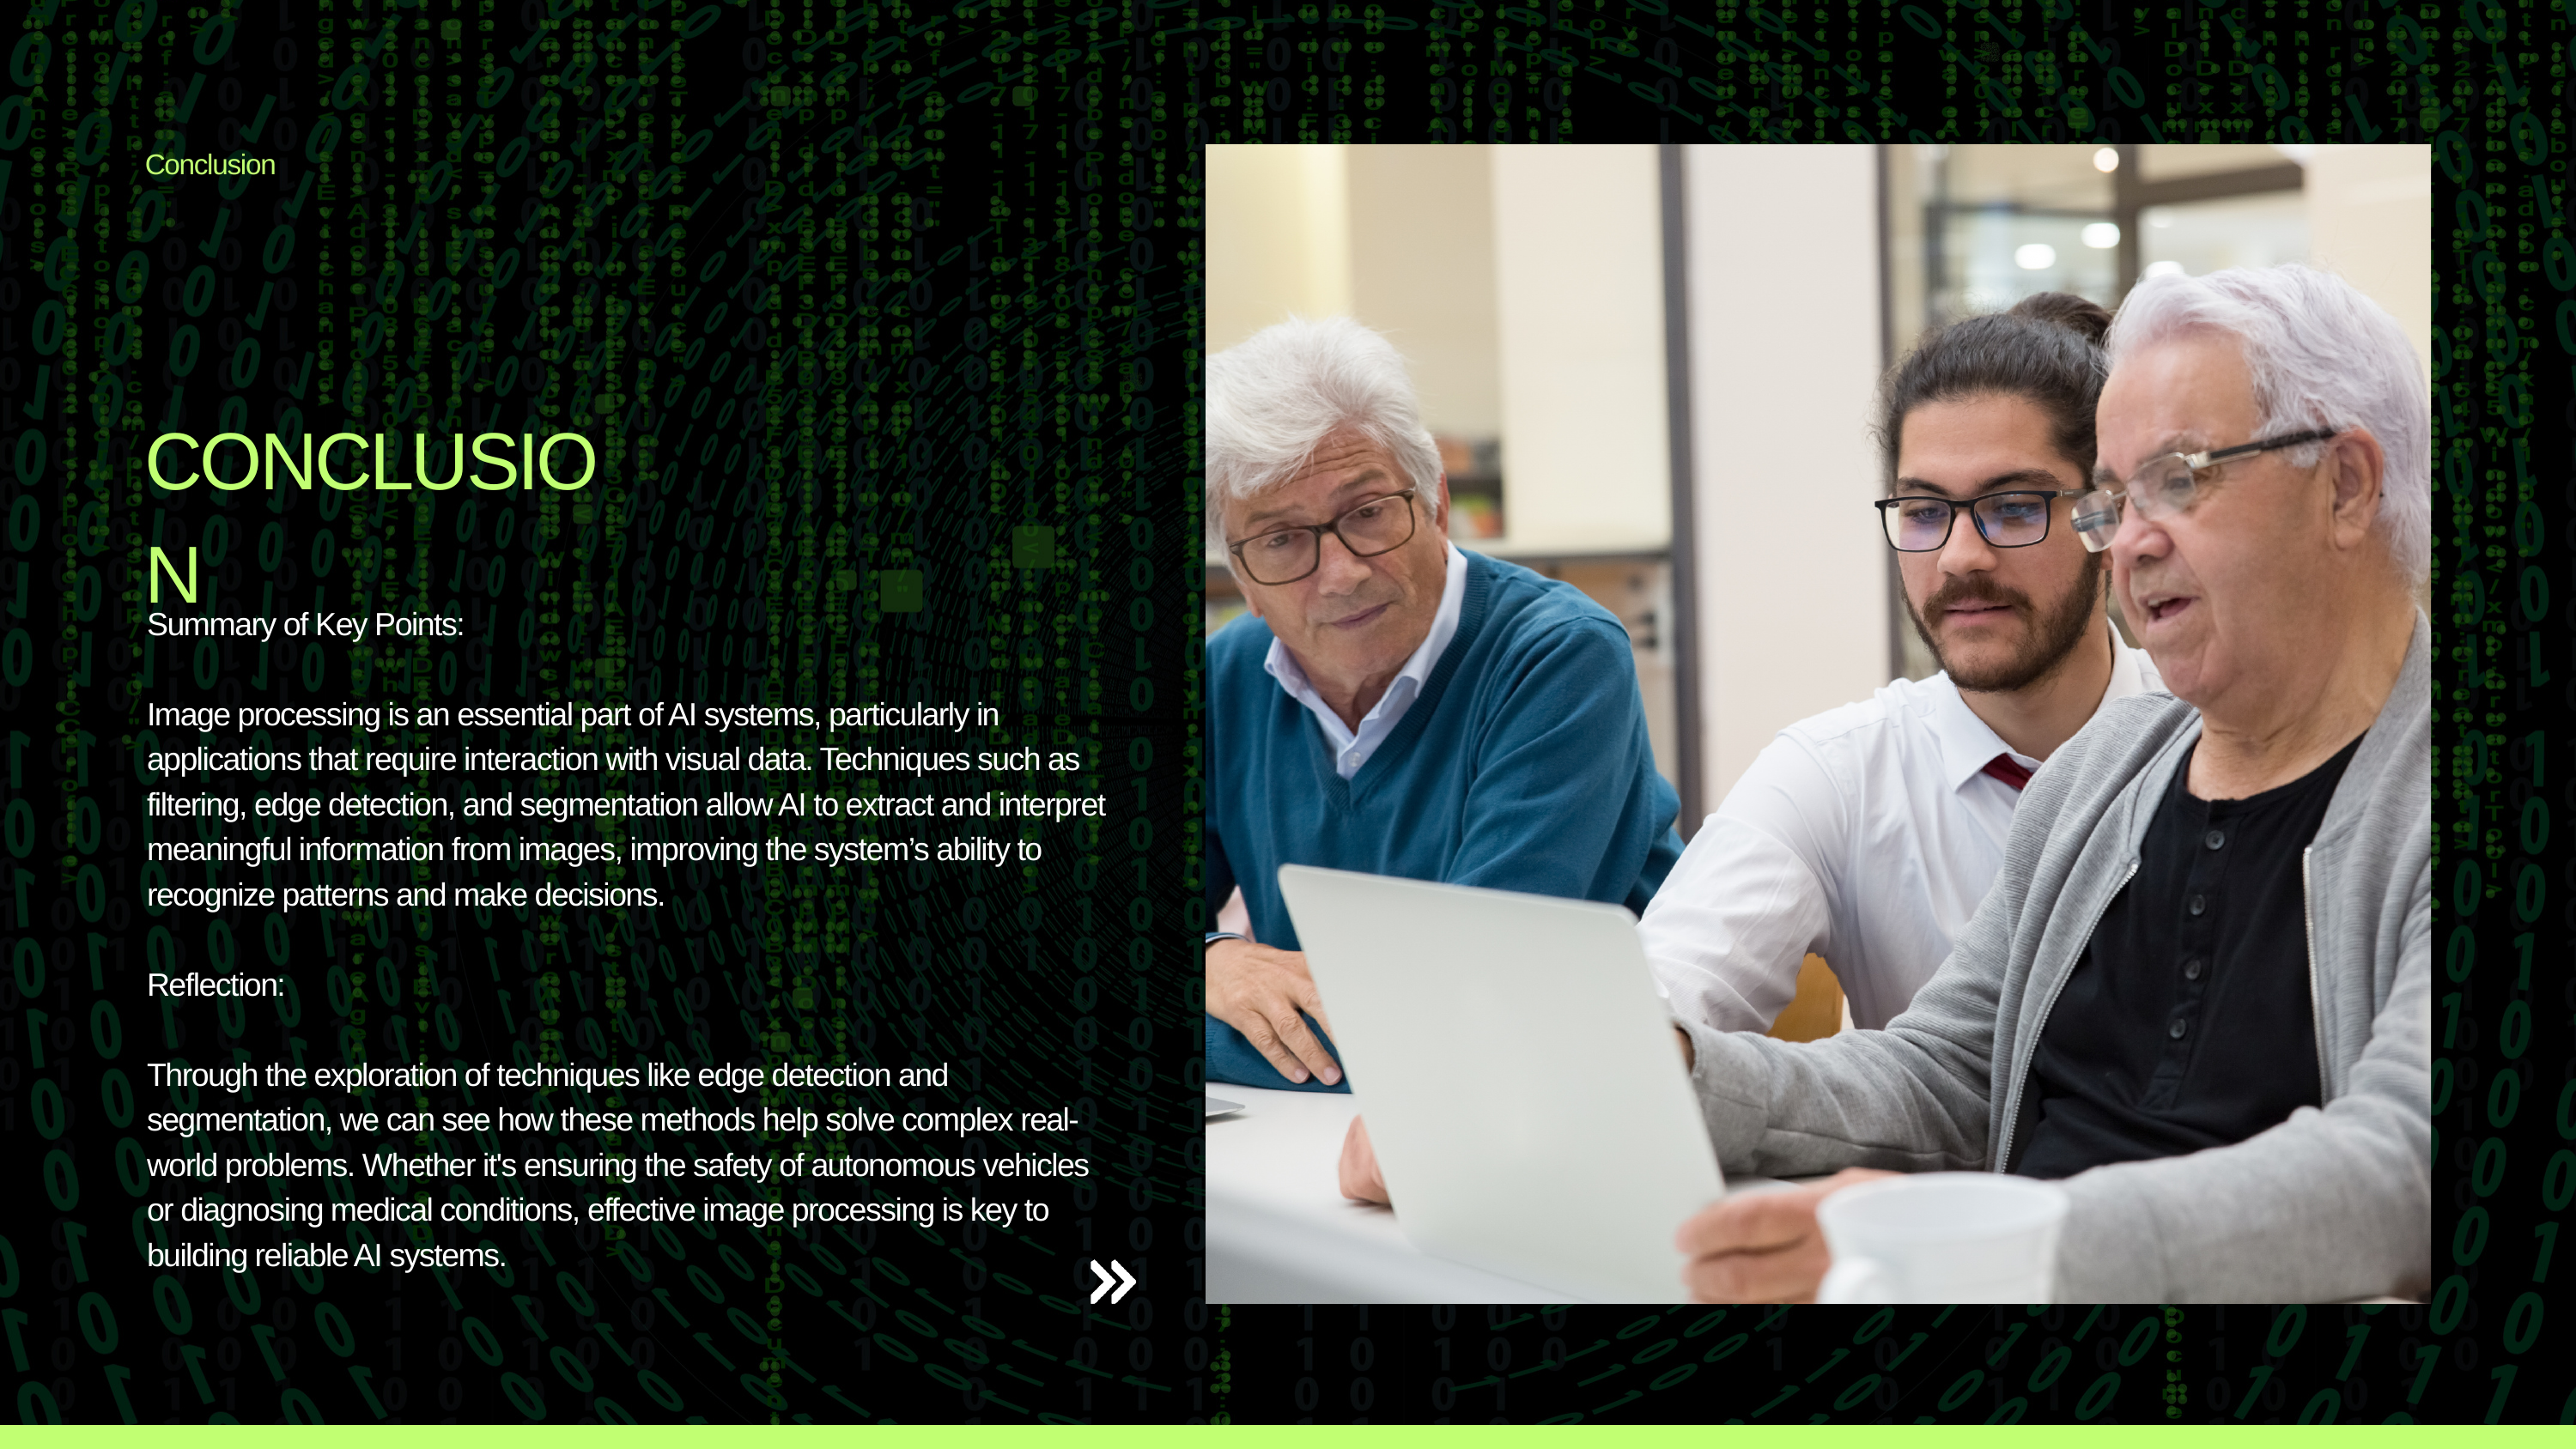

Conclusion

CONCLUSION
Summary of Key Points:

Image processing is an essential part of AI systems, particularly in applications that require interaction with visual data. Techniques such as filtering, edge detection, and segmentation allow AI to extract and interpret meaningful information from images, improving the system’s ability to recognize patterns and make decisions.

Reflection:

Through the exploration of techniques like edge detection and segmentation, we can see how these methods help solve complex real-world problems. Whether it's ensuring the safety of autonomous vehicles or diagnosing medical conditions, effective image processing is key to building reliable AI systems.